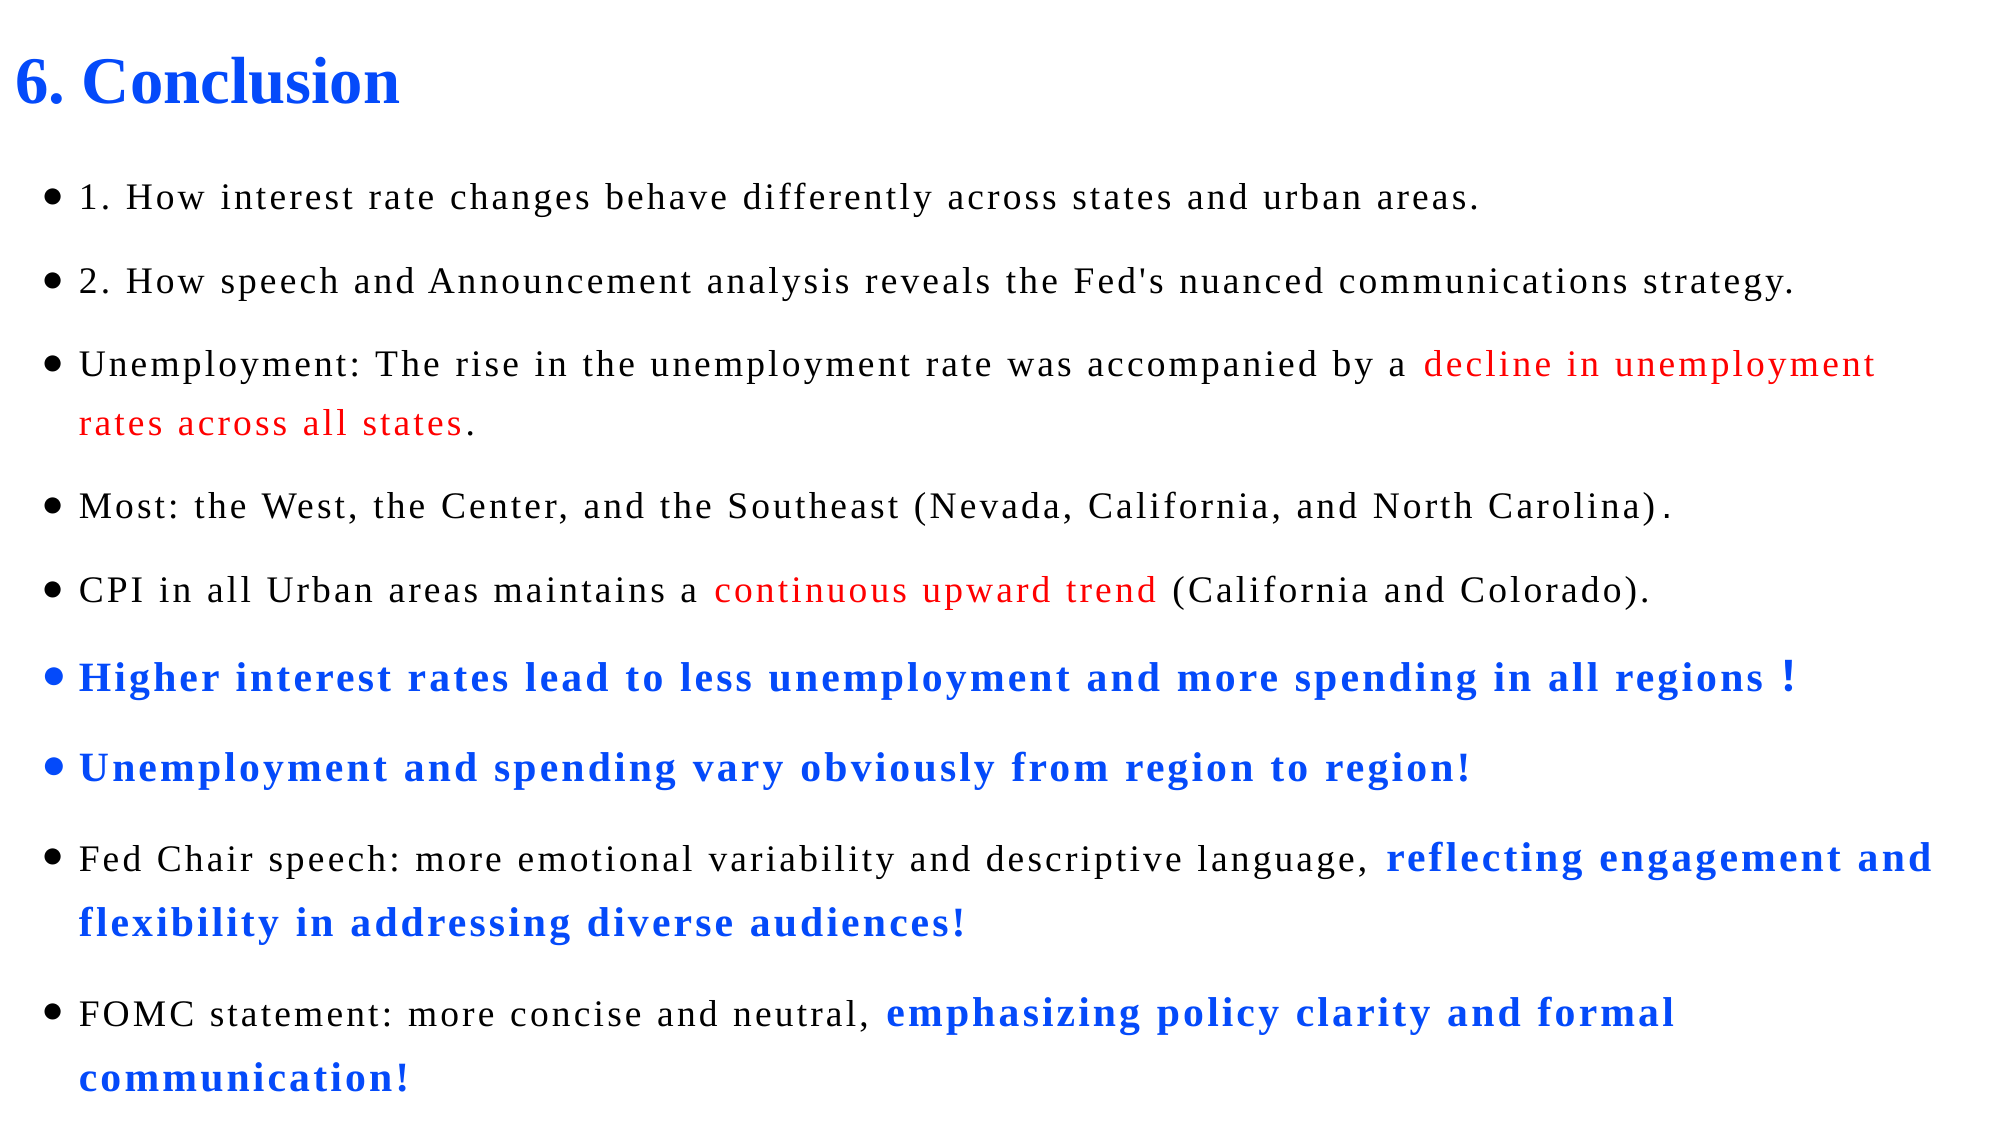

# 6. Conclusion
1. How interest rate changes behave differently across states and urban areas.
2. How speech and Announcement analysis reveals the Fed's nuanced communications strategy.
Unemployment: The rise in the unemployment rate was accompanied by a decline in unemployment rates across all states.
Most: the West, the Center, and the Southeast (Nevada, California, and North Carolina).
CPI in all Urban areas maintains a continuous upward trend (California and Colorado).
Higher interest rates lead to less unemployment and more spending in all regions！
Unemployment and spending vary obviously from region to region!
Fed Chair speech: more emotional variability and descriptive language, reflecting engagement and flexibility in addressing diverse audiences!
FOMC statement: more concise and neutral, emphasizing policy clarity and formal communication!